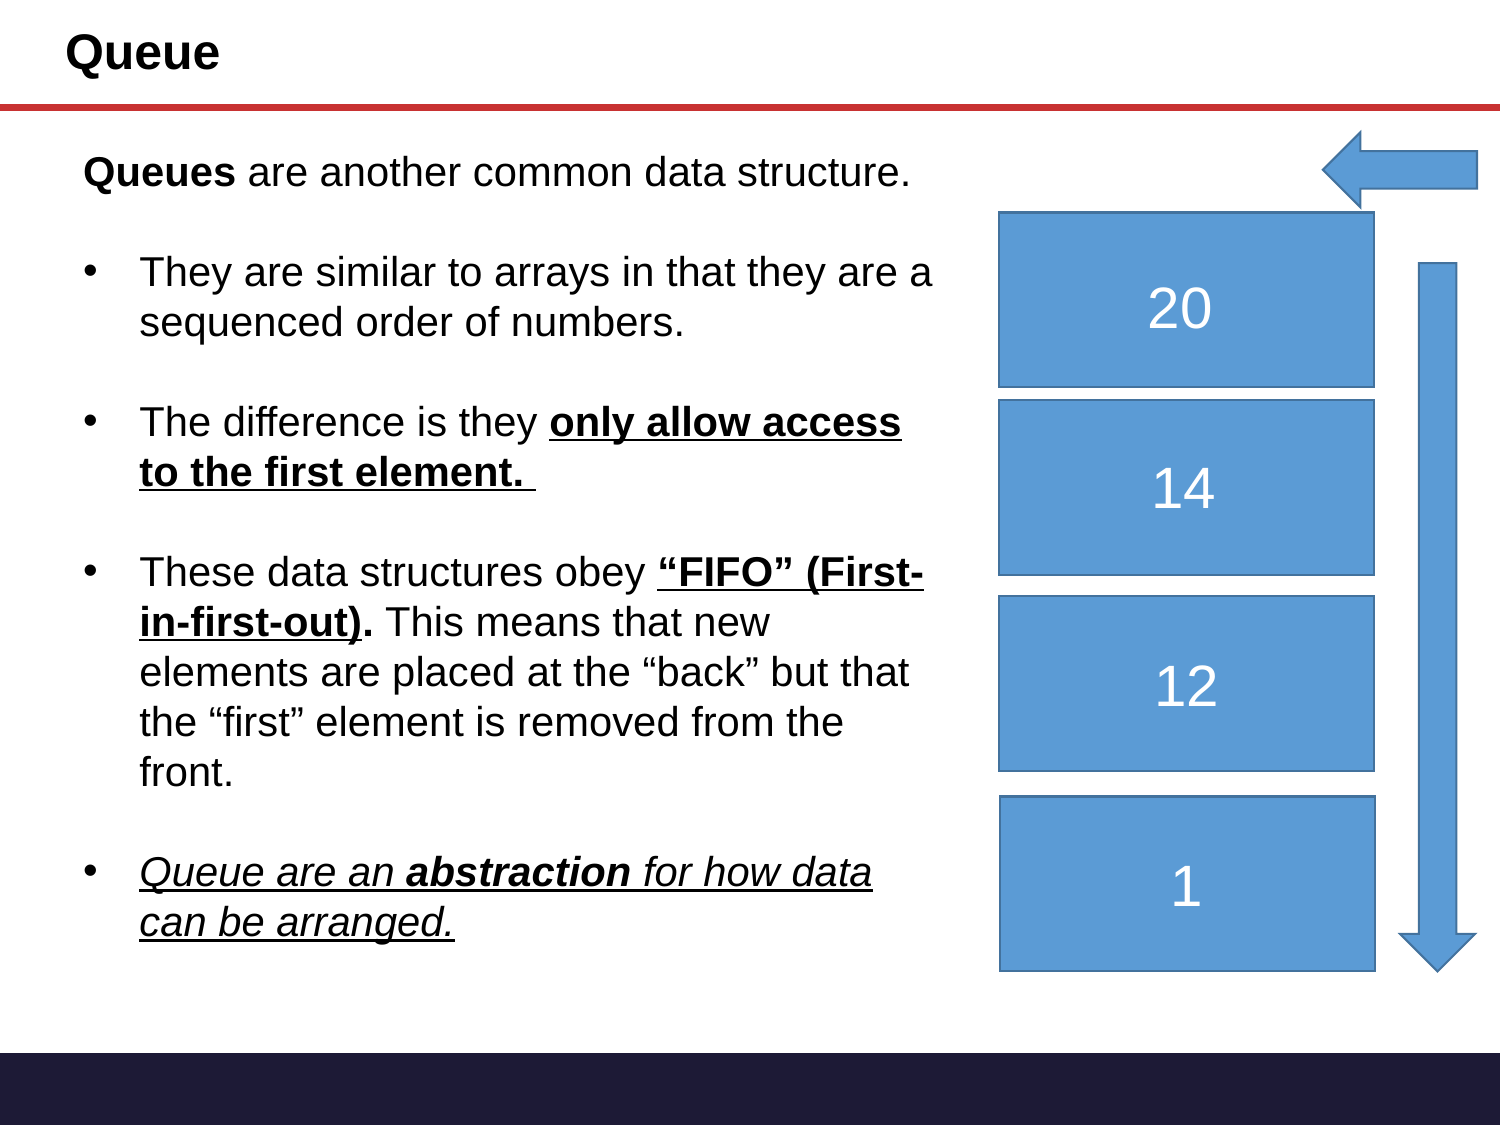

# Queue

Queues are another common data structure.

They are similar to arrays in that they are a sequenced order of numbers.

The difference is they only allow access to the first element.

These data structures obey “FIFO” (First-in-first-out). This means that new elements are placed at the “back” but that the “first” element is removed from the front.

Queue are an abstraction for how data can be arranged.

20

14

12

1